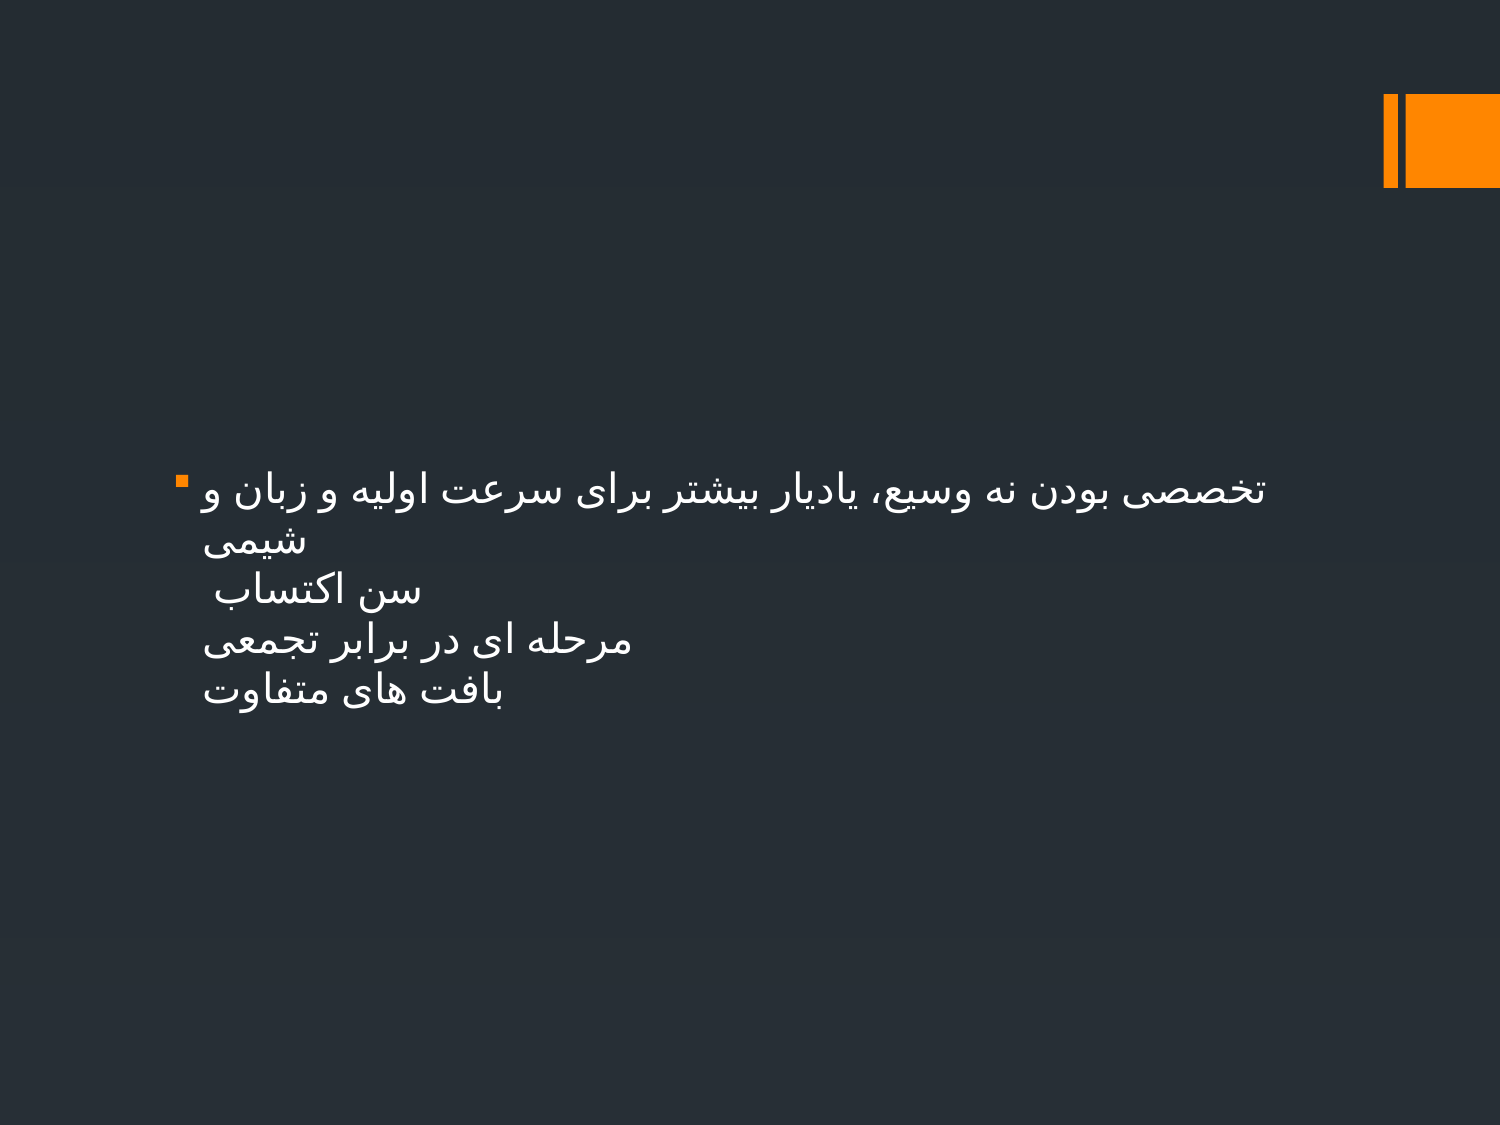

#
تخصصی بودن نه وسیع، یادیار بیشتر برای سرعت اولیه و زبان و شیمی
سن اکتساب
مرحله ای در برابر تجمعی
بافت های متفاوت